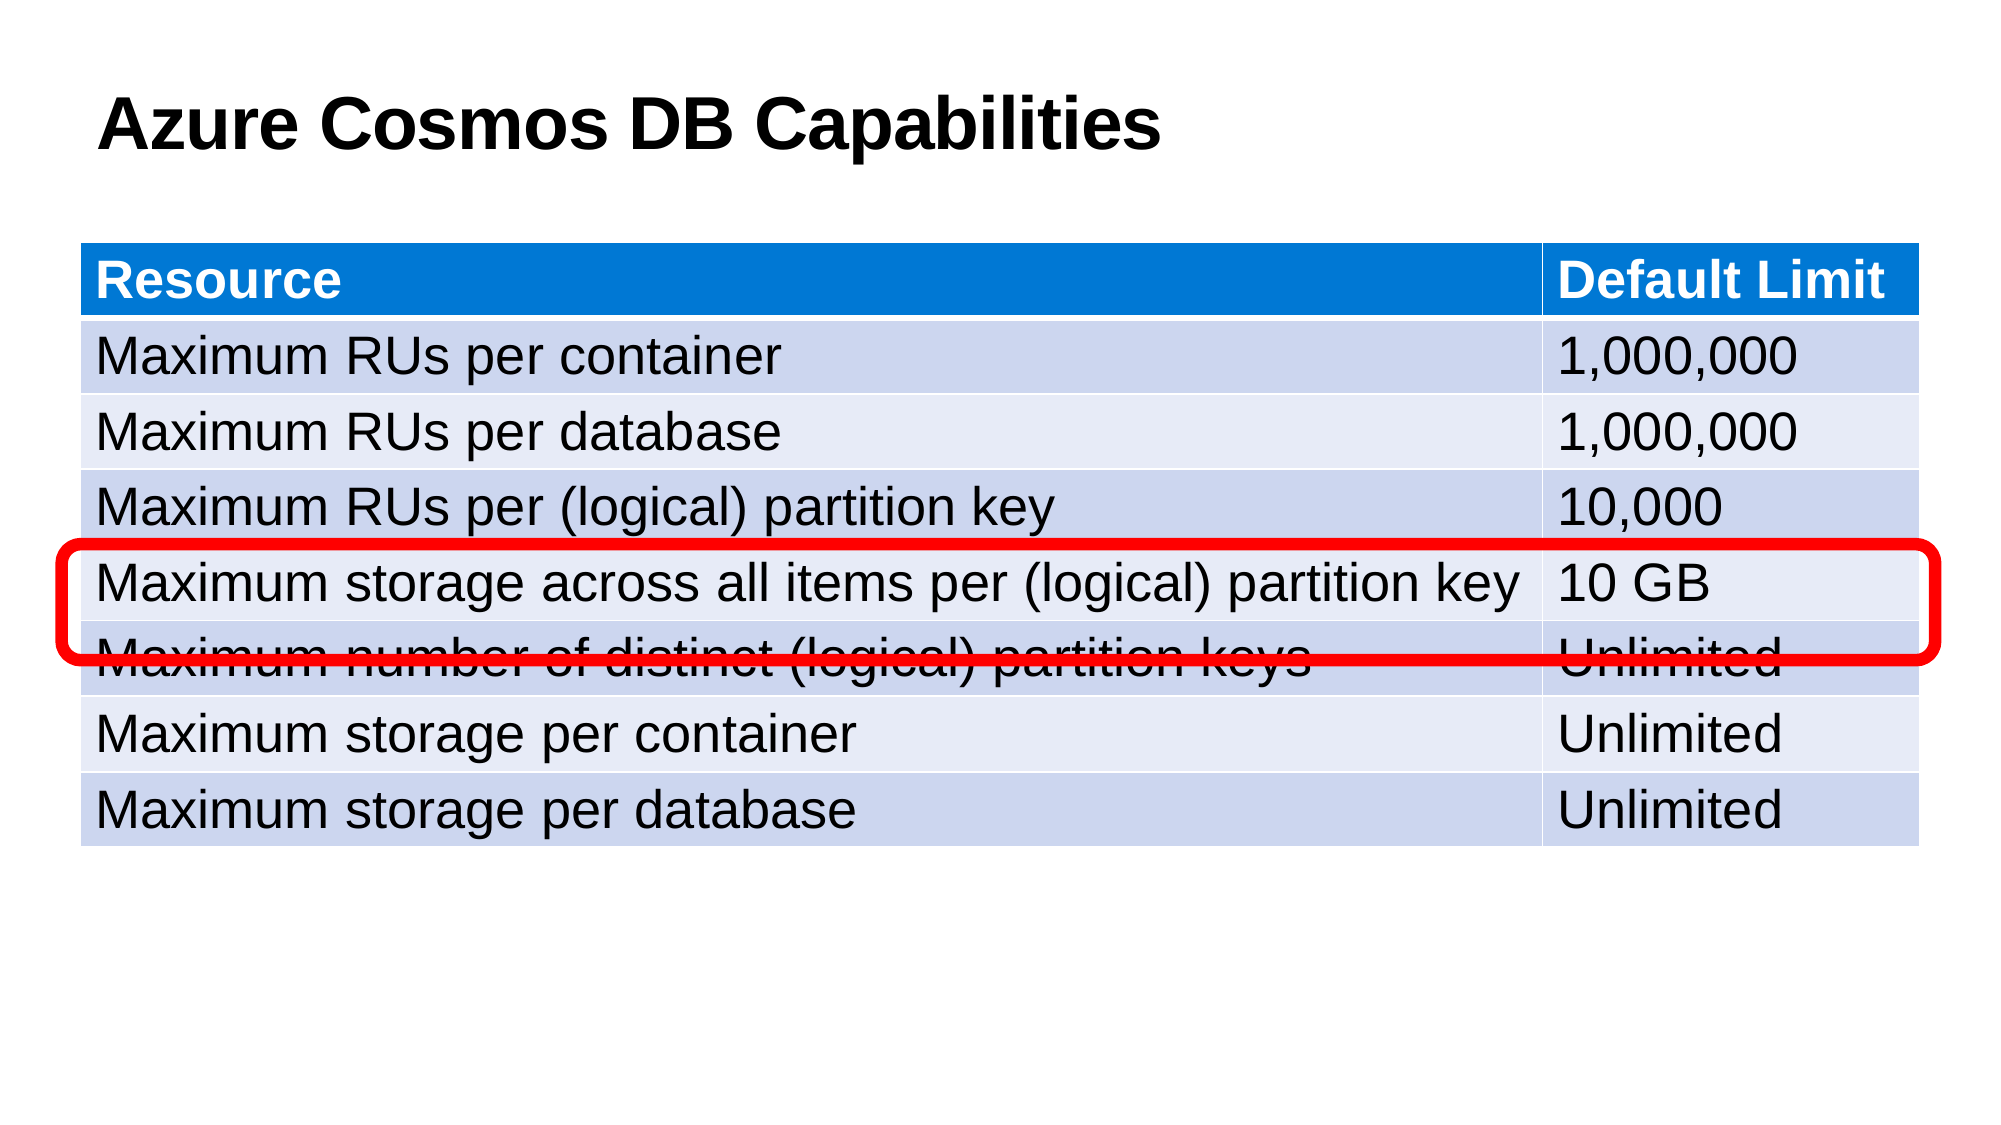

# Azure Cosmos DB Capabilities
| Resource | Default Limit |
| --- | --- |
| Maximum RUs per container | 1,000,000 |
| Maximum RUs per database | 1,000,000 |
| Maximum RUs per (logical) partition key | 10,000 |
| Maximum storage across all items per (logical) partition key | 10 GB |
| Maximum number of distinct (logical) partition keys | Unlimited |
| Maximum storage per container | Unlimited |
| Maximum storage per database | Unlimited |